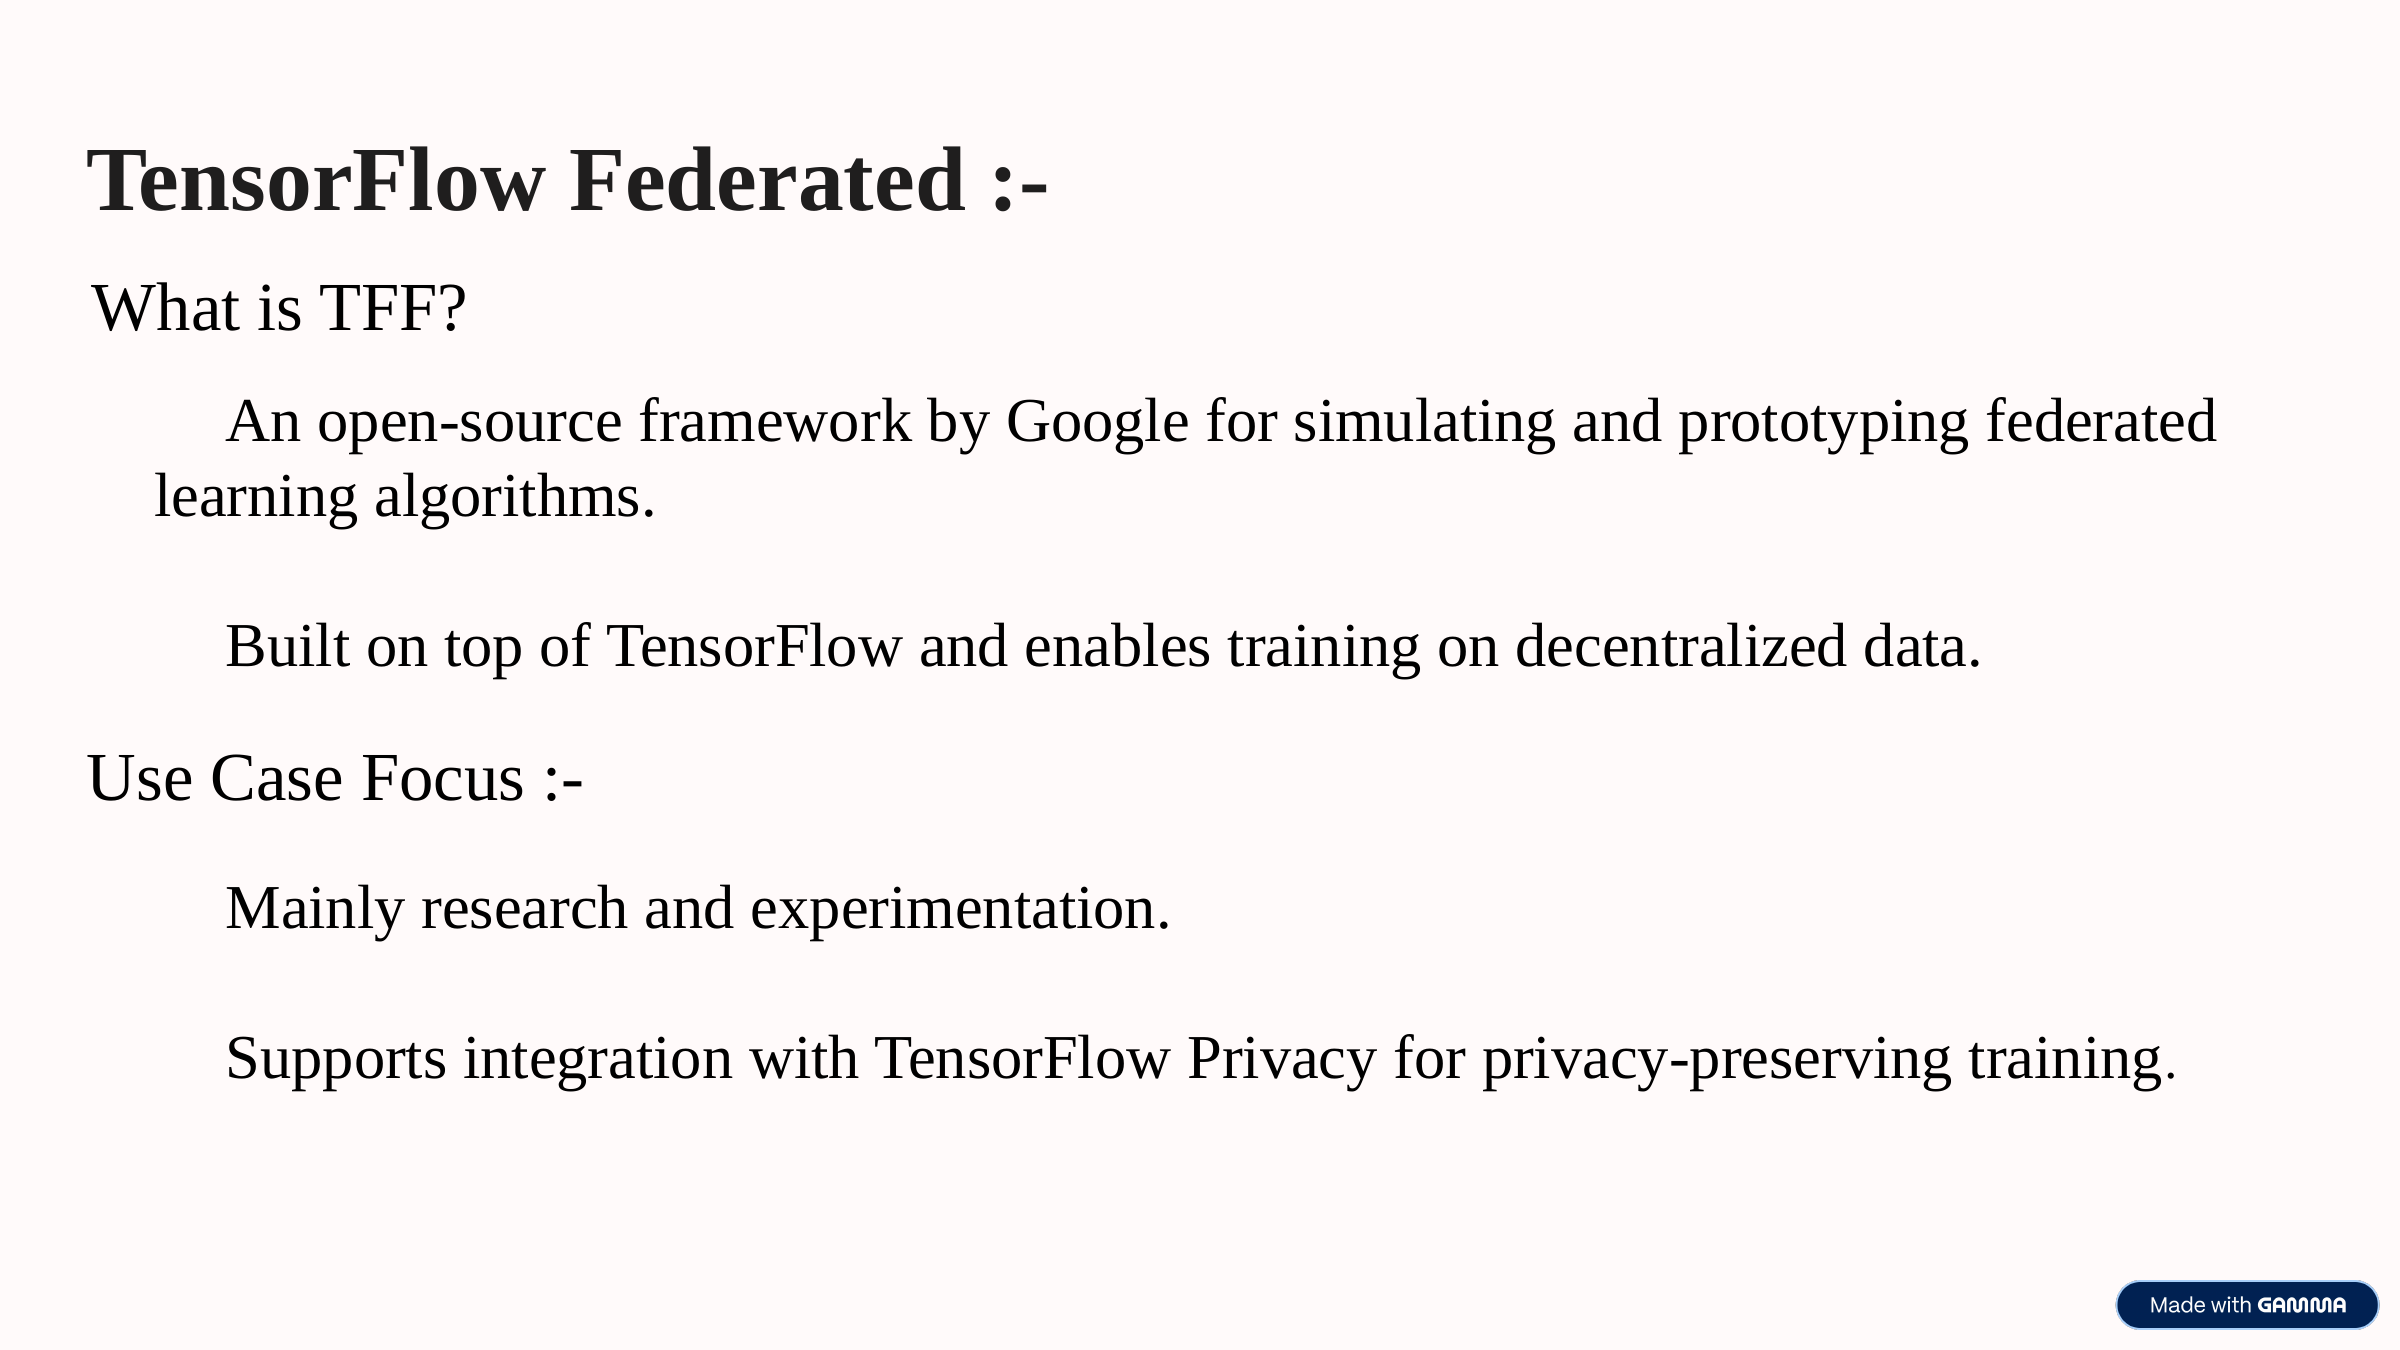

TensorFlow Federated :-
 What is TFF?

    	An open-source framework by Google for simulating and prototyping federated
     learning algorithms.

    	Built on top of TensorFlow and enables training on decentralized data.

 Use Case Focus :-

    	Mainly research and experimentation.

    	Supports integration with TensorFlow Privacy for privacy-preserving training.